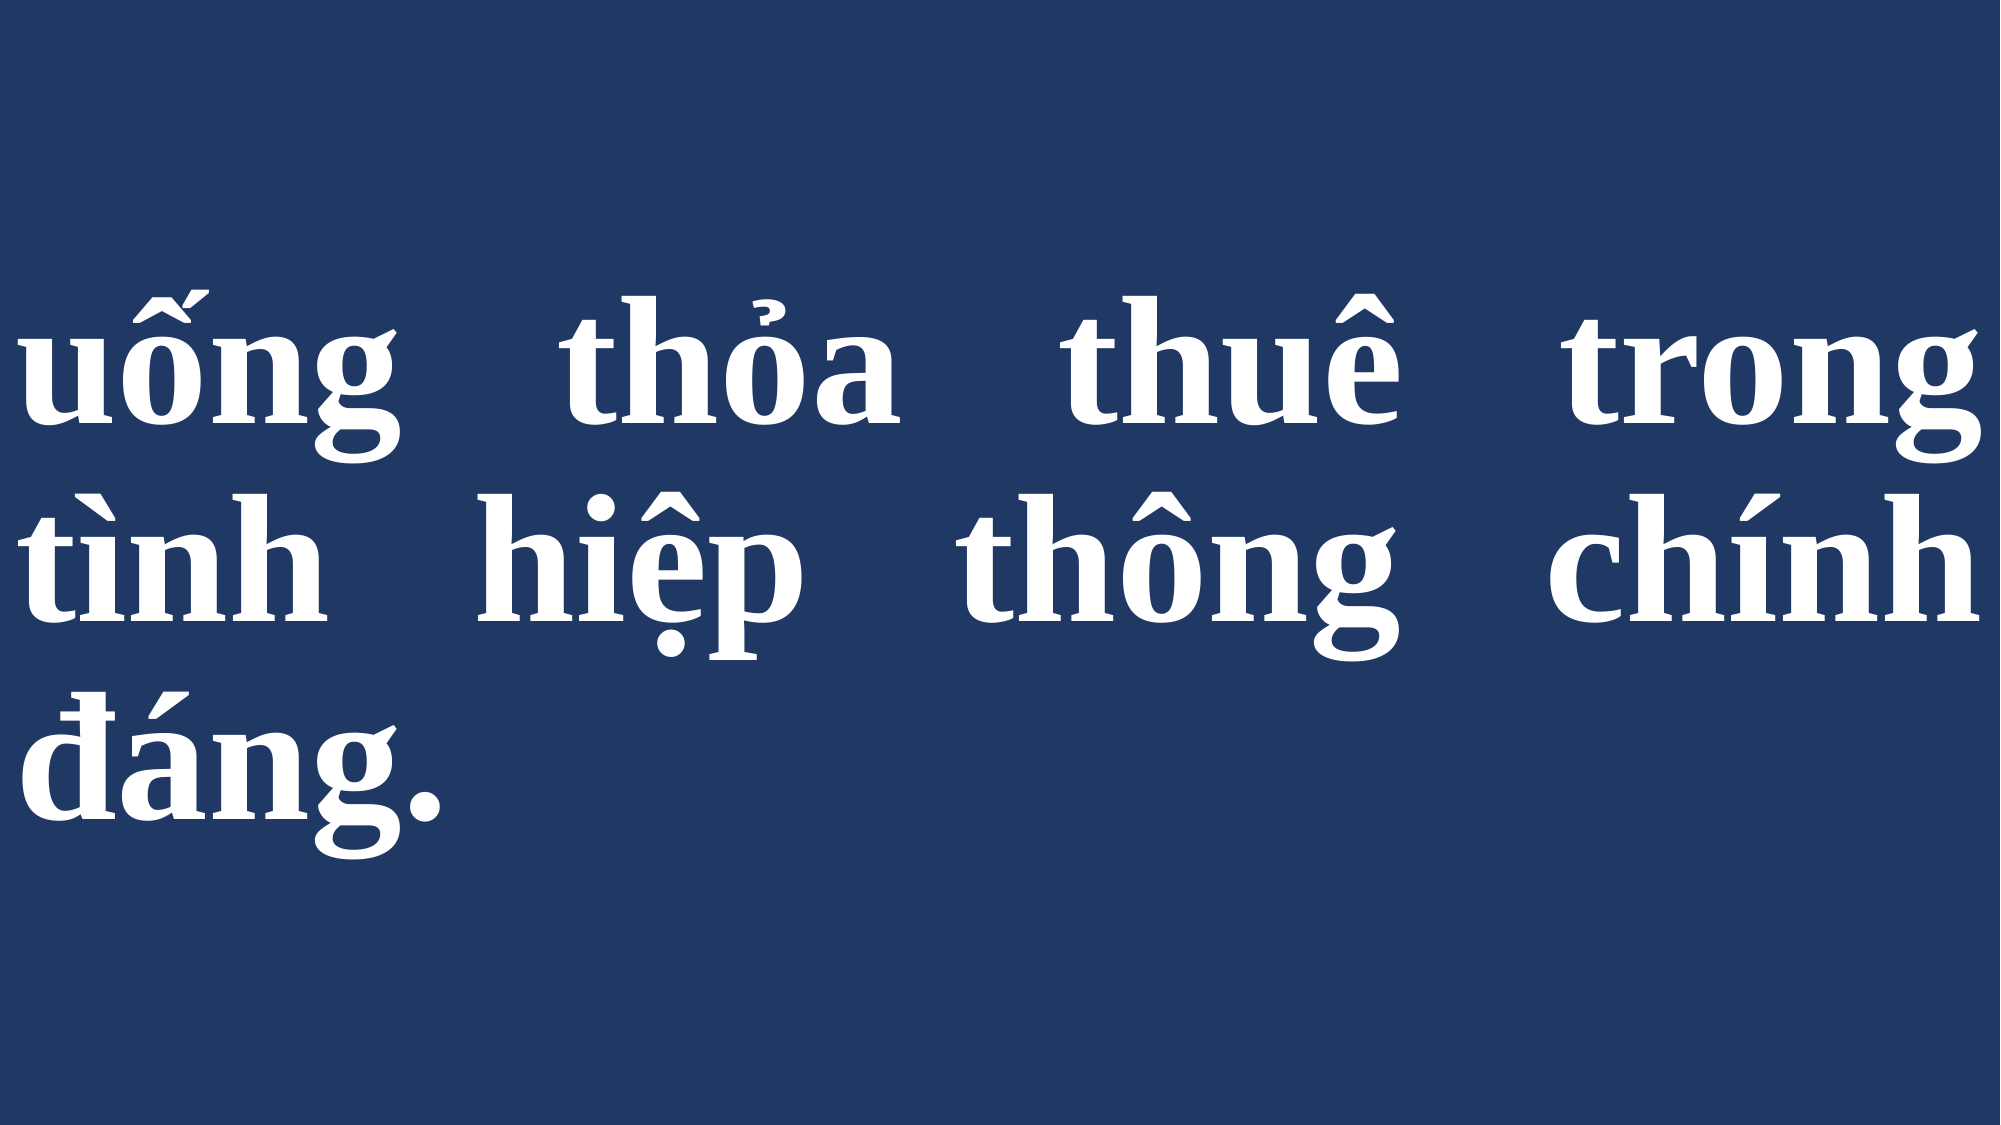

# uống thỏa thuê trong tình hiệp thông chính đáng.